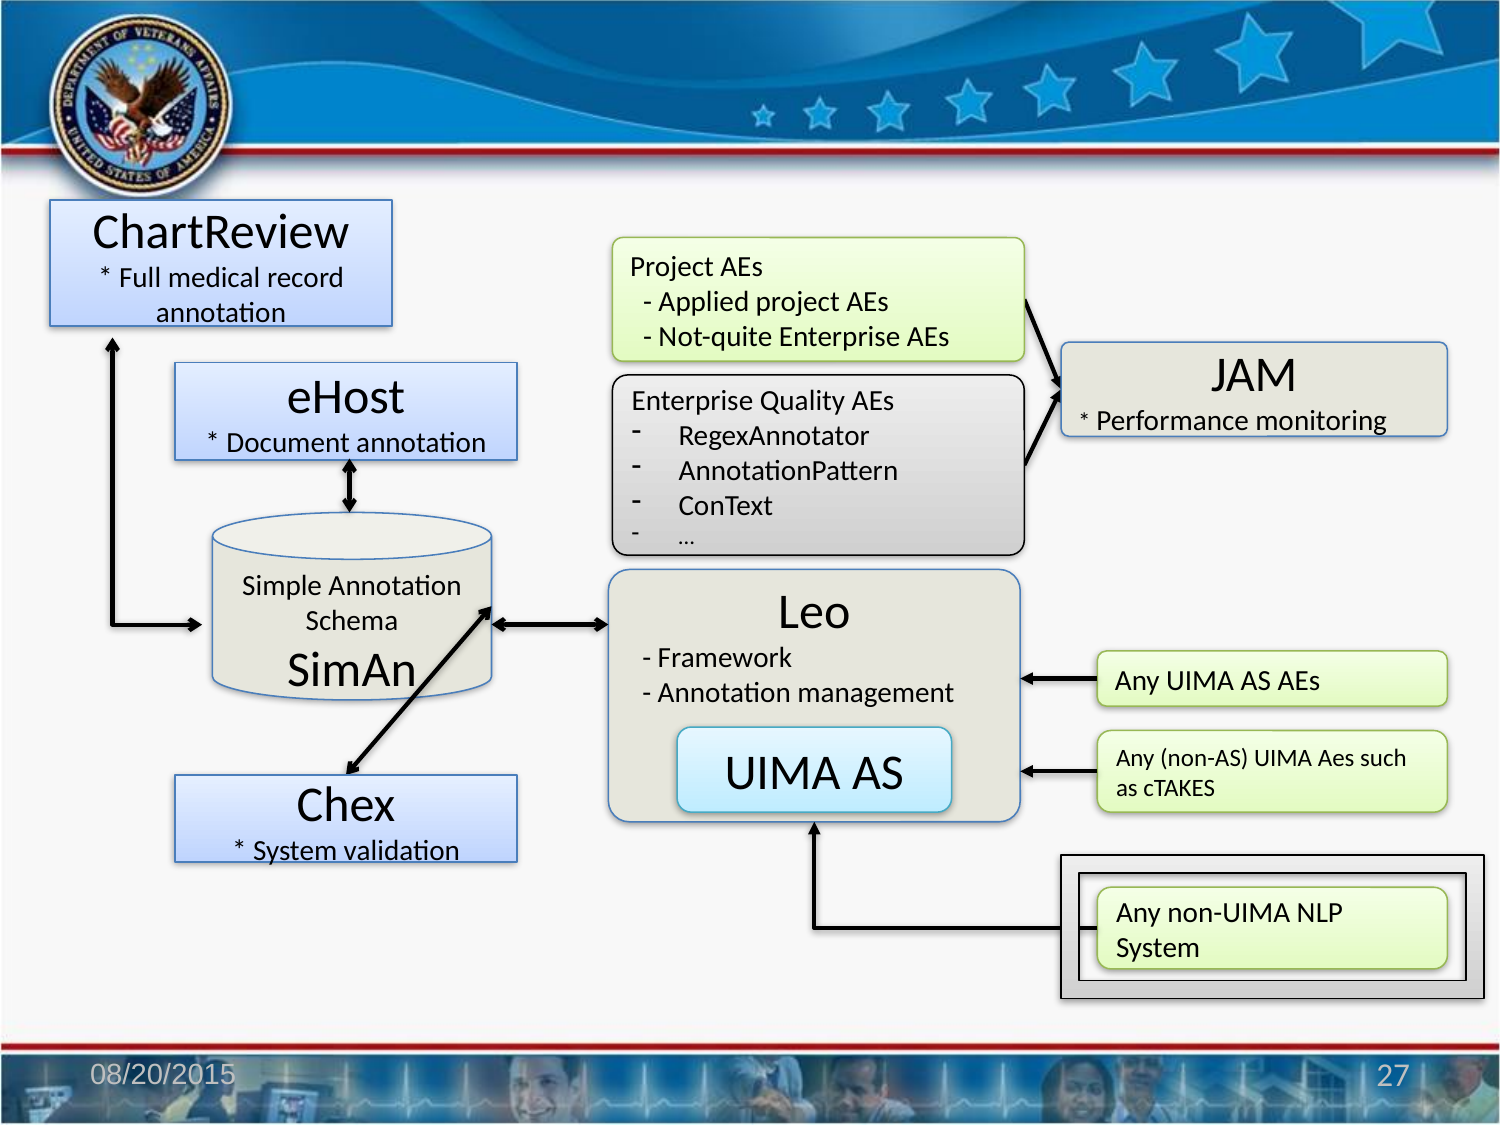

#
ChartReview
* Full medical record annotation
Project AEs
  - Applied project AEs
  - Not-quite Enterprise AEs
JAM
* Performance monitoring
eHost
* Document annotation
Enterprise Quality AEs
RegexAnnotator
AnnotationPattern
ConText
…
Simple Annotation Schema
SimAn
Leo
  - Framework
  - Annotation management

Any UIMA AS AEs
UIMA AS
Any (non-AS) UIMA Aes such as cTAKES
Chex
* System validation

Any non-UIMA NLP System
08/20/2015
27